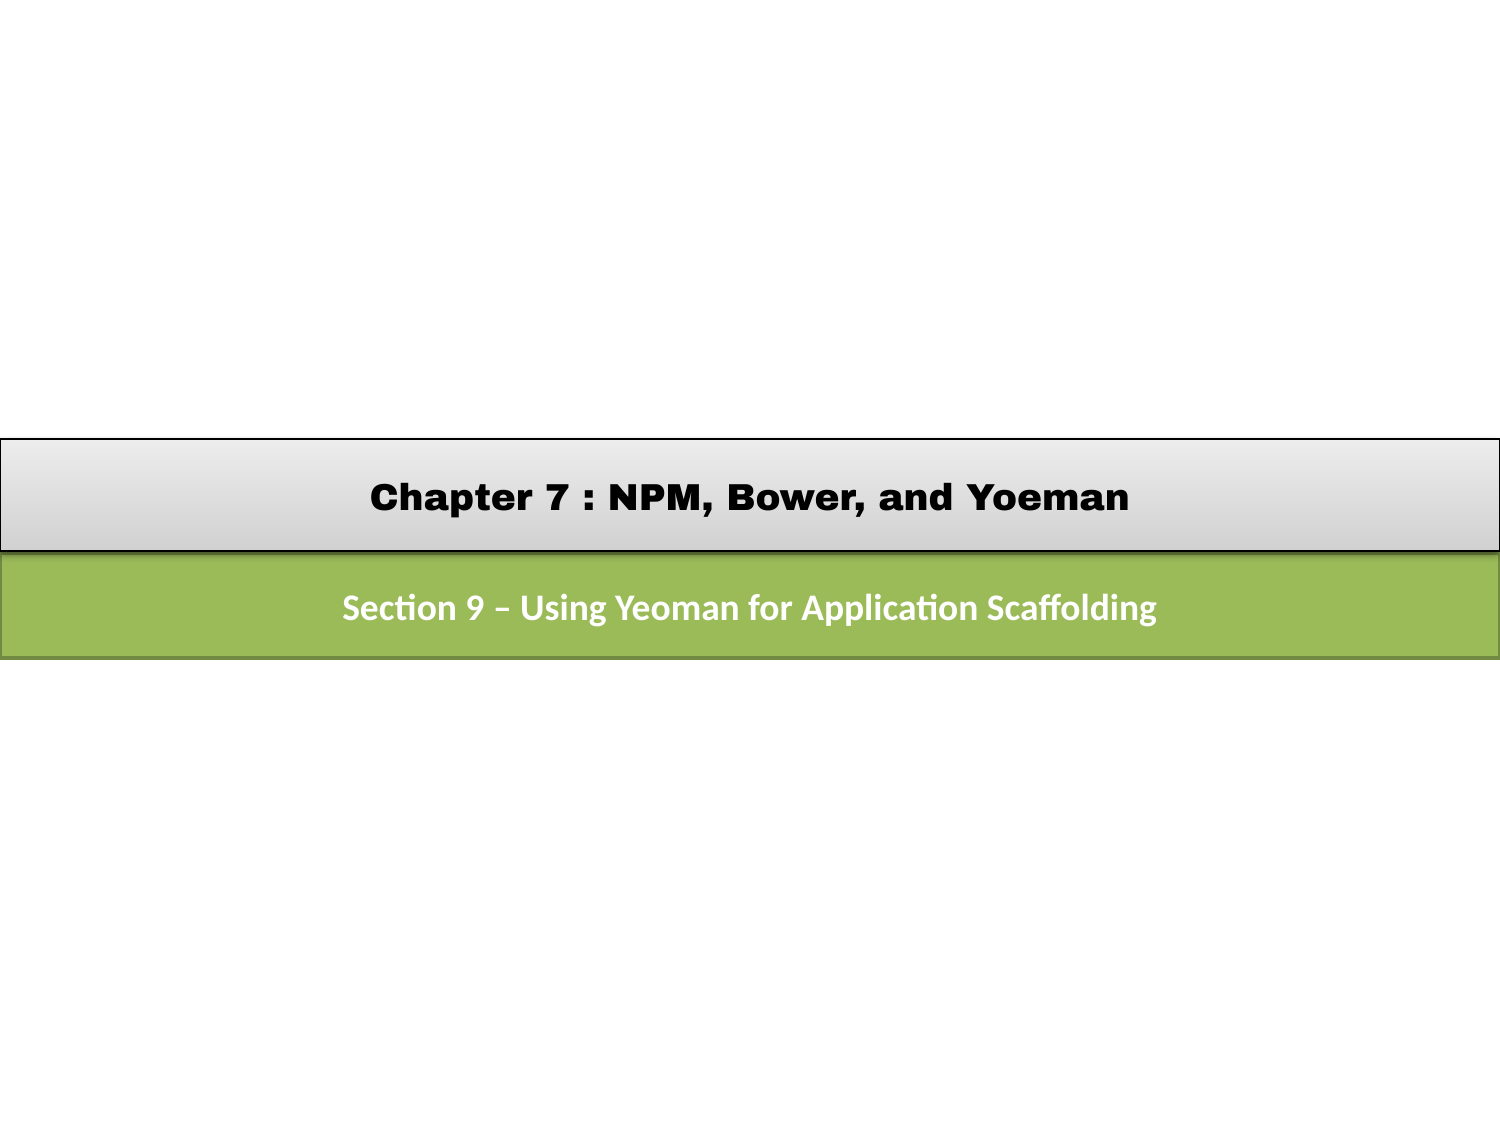

Chapter 7 : NPM, Bower, and Yoeman
Section 9 – Using Yeoman for Application Scaffolding